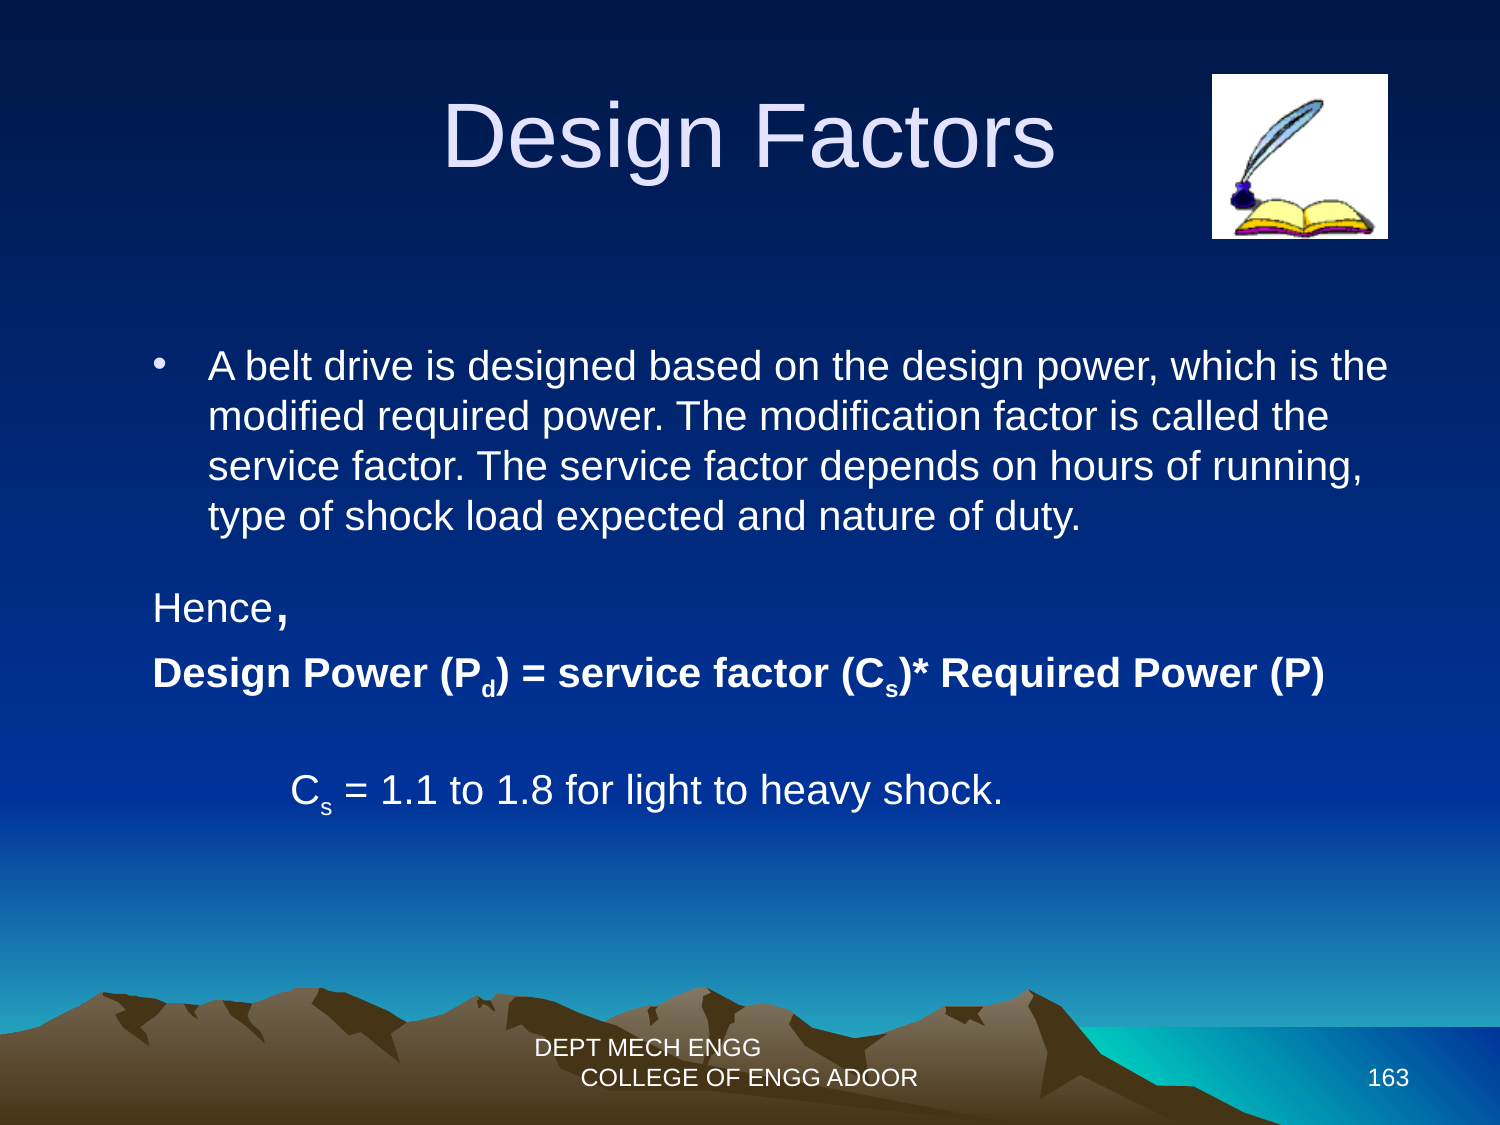

Design Factors
A belt drive is designed based on the design power, which is the modified required power. The modification factor is called the service factor. The service factor depends on hours of running, type of shock load expected and nature of duty.
Hence,
Design Power (Pd) = service factor (Cs)* Required Power (P)‏

            Cs = 1.1 to 1.8 for light to heavy shock.

DEPT MECH ENGG                              COLLEGE OF ENGG ADOOR
163